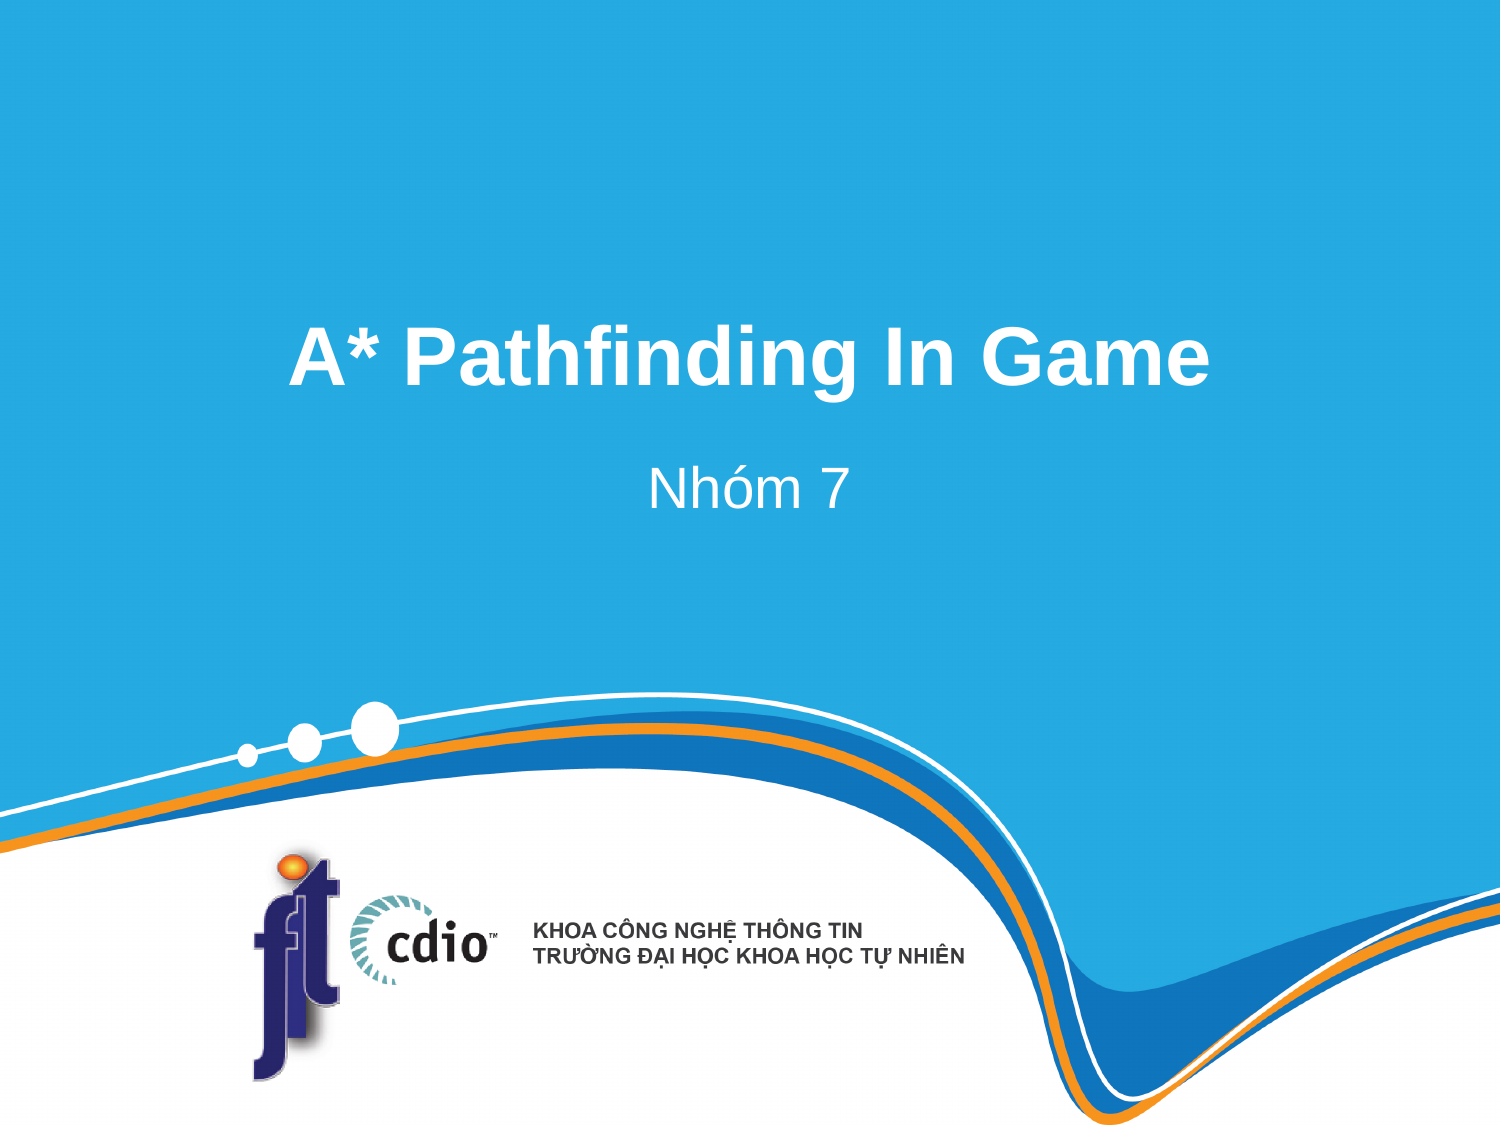

# A* Pathfinding In Game
Nhóm 7